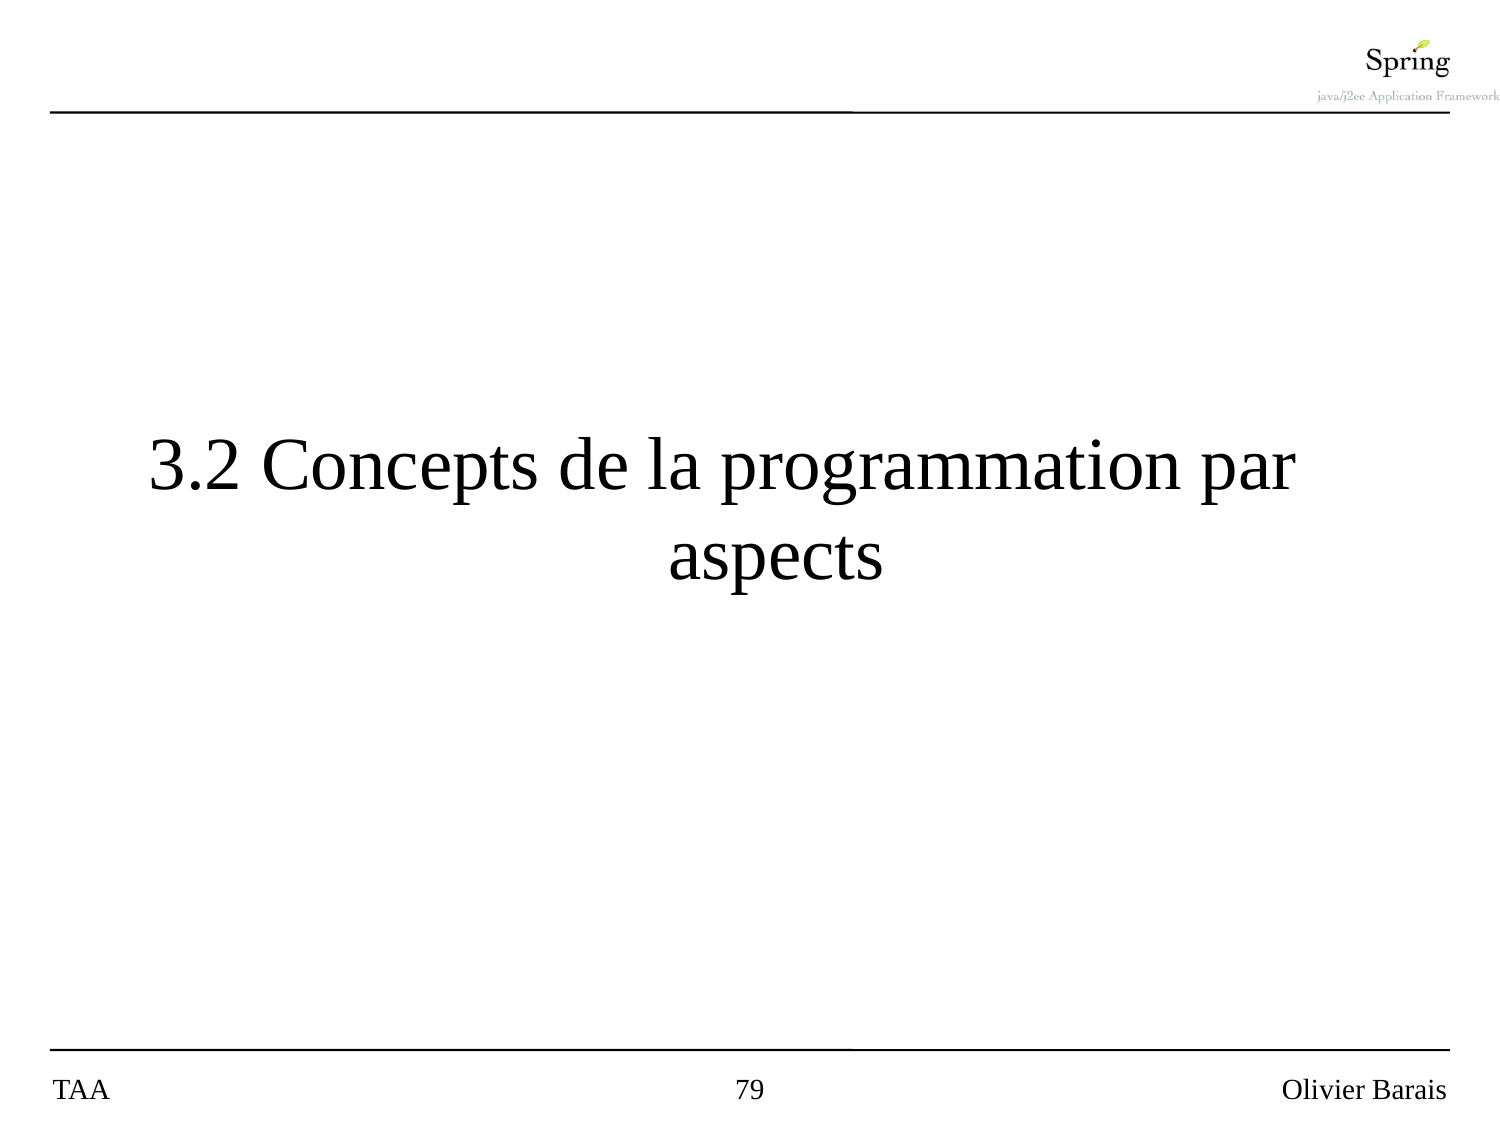

# 3.2 Concepts de la programmation par aspects
TAA
79
Olivier Barais